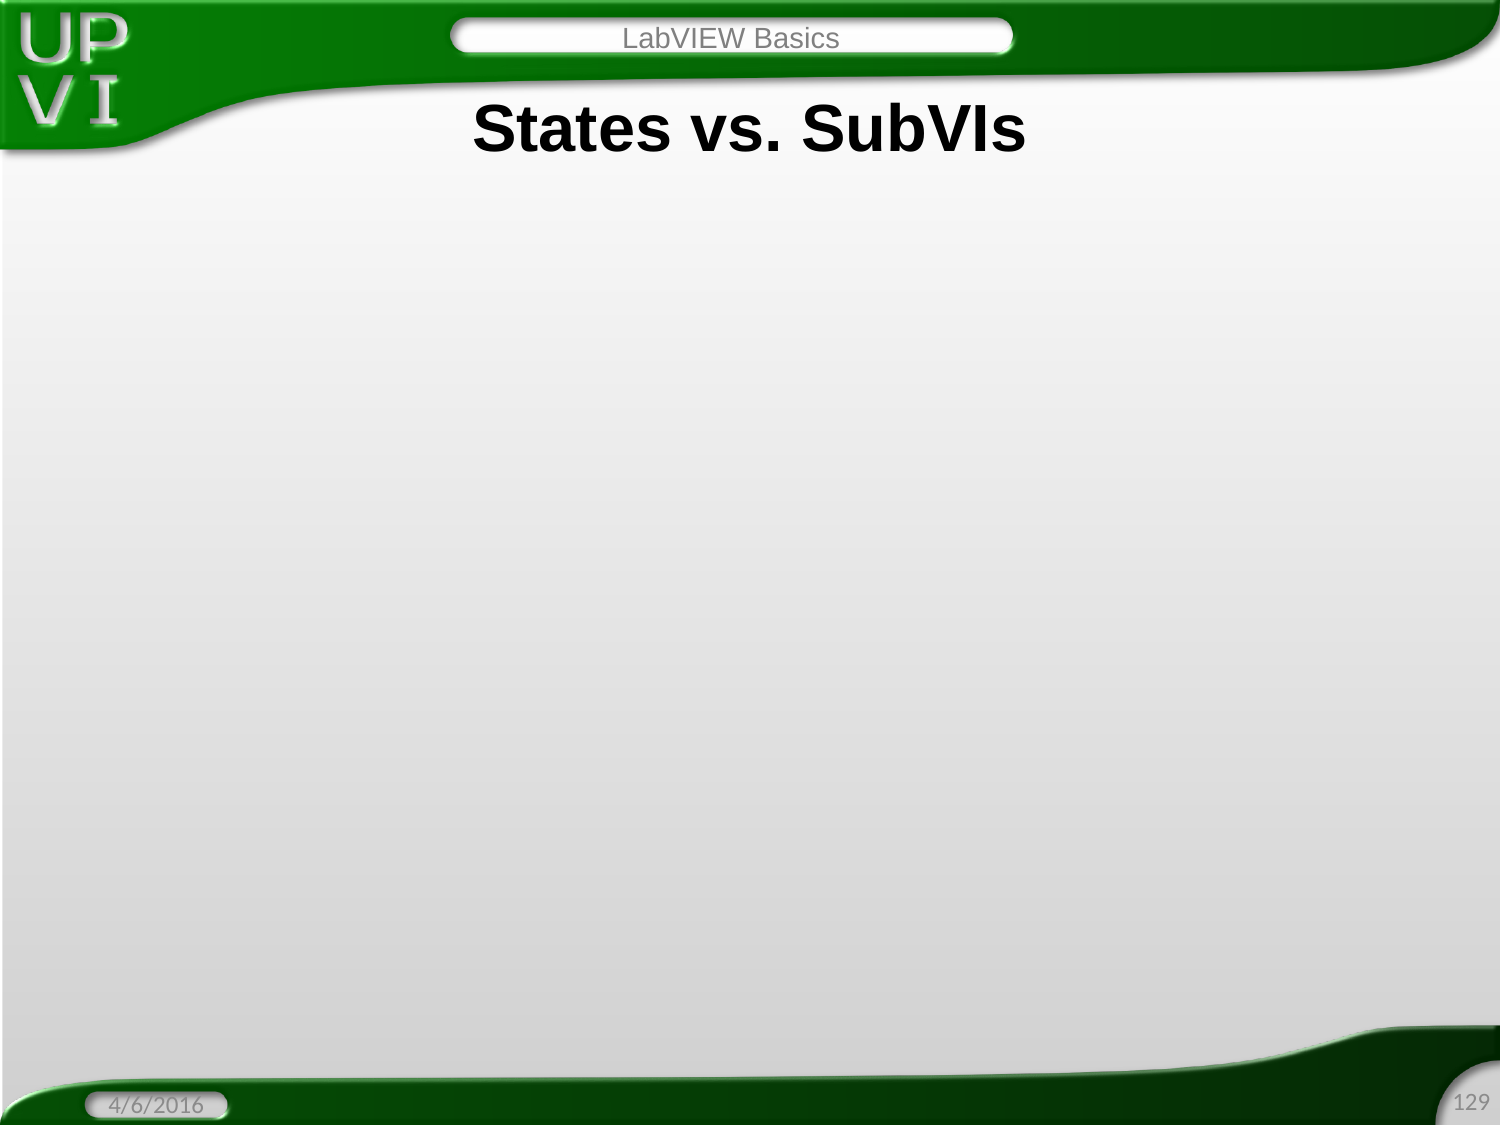

LabVIEW Basics
# States vs. SubVIs

129
4/6/2016